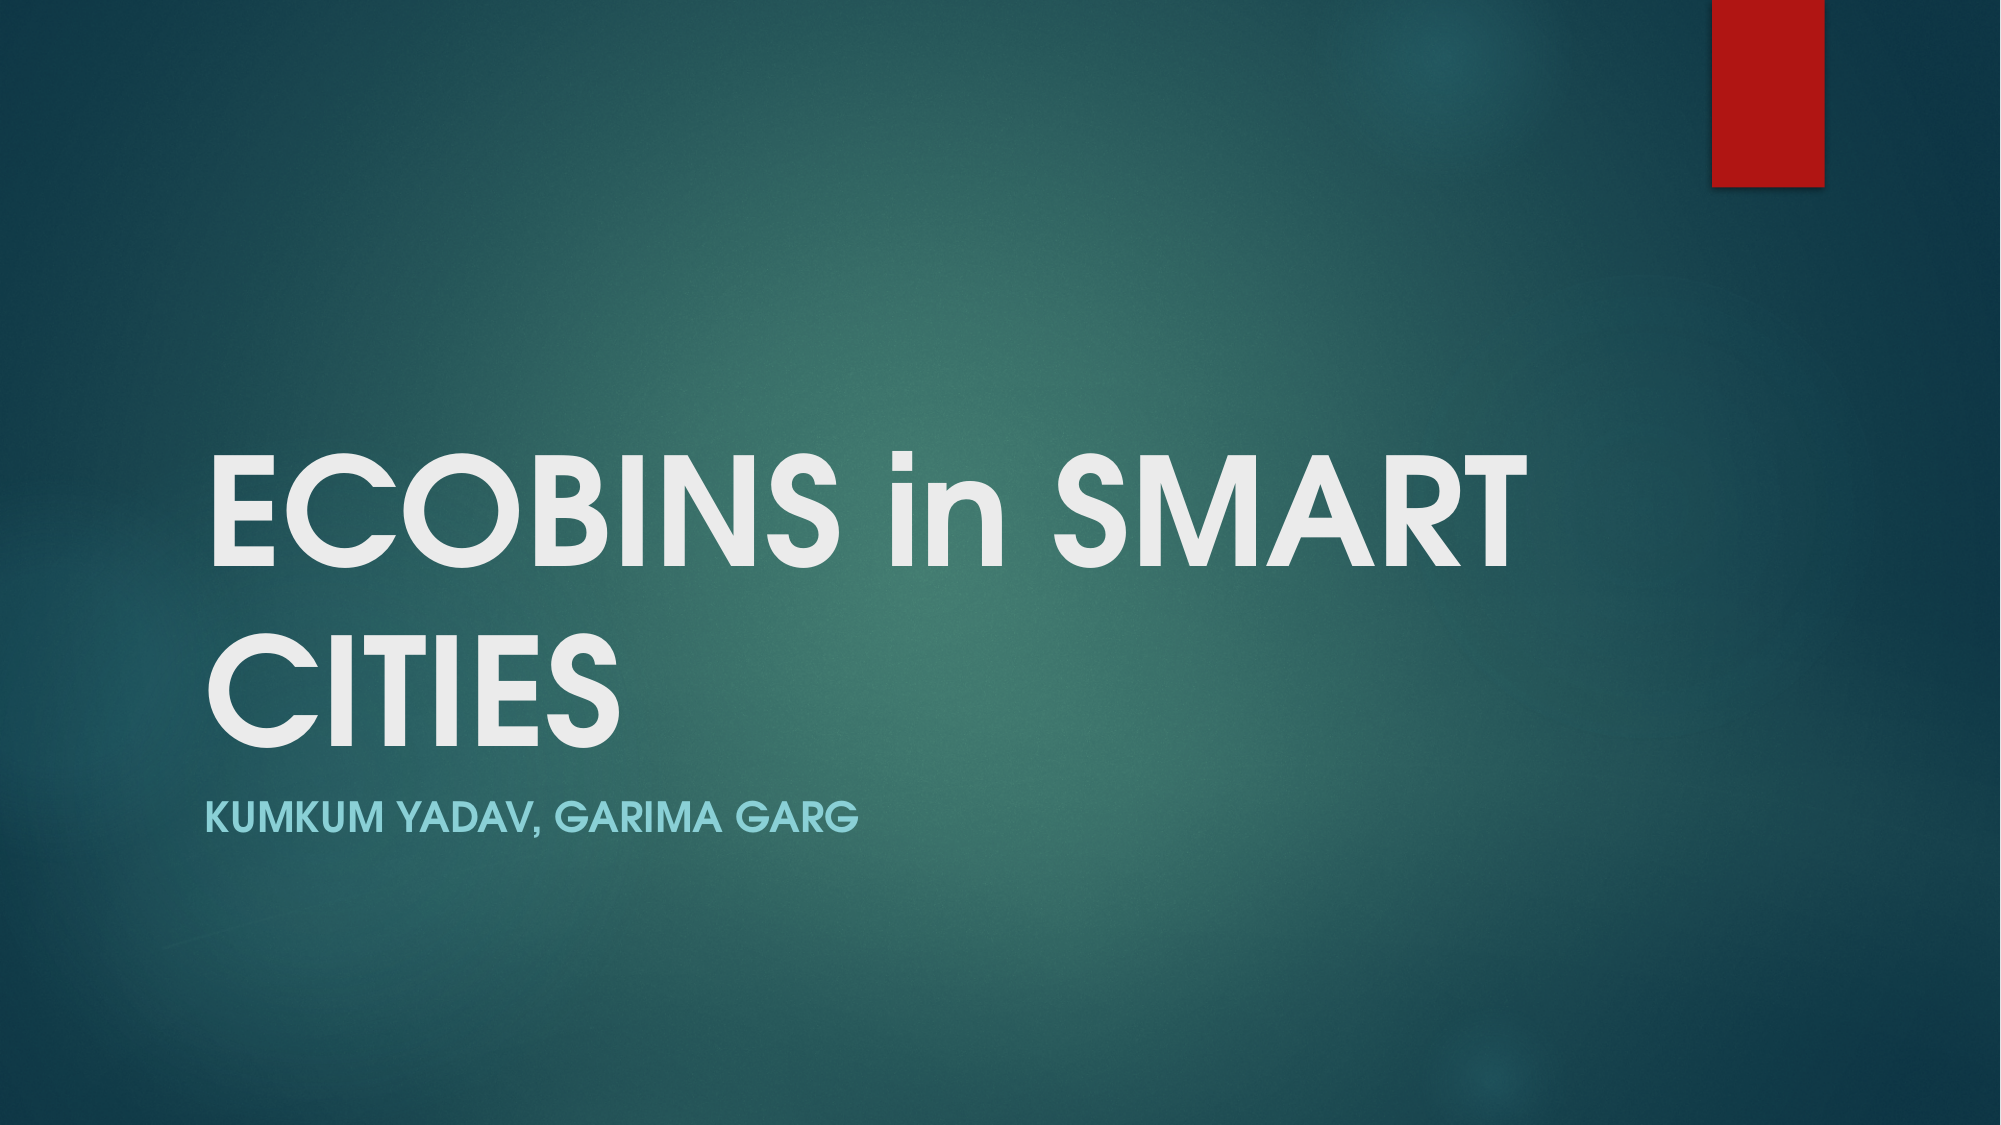

# ECOBINS in SMART CITIES
Kumkum Yadav, Garima Garg